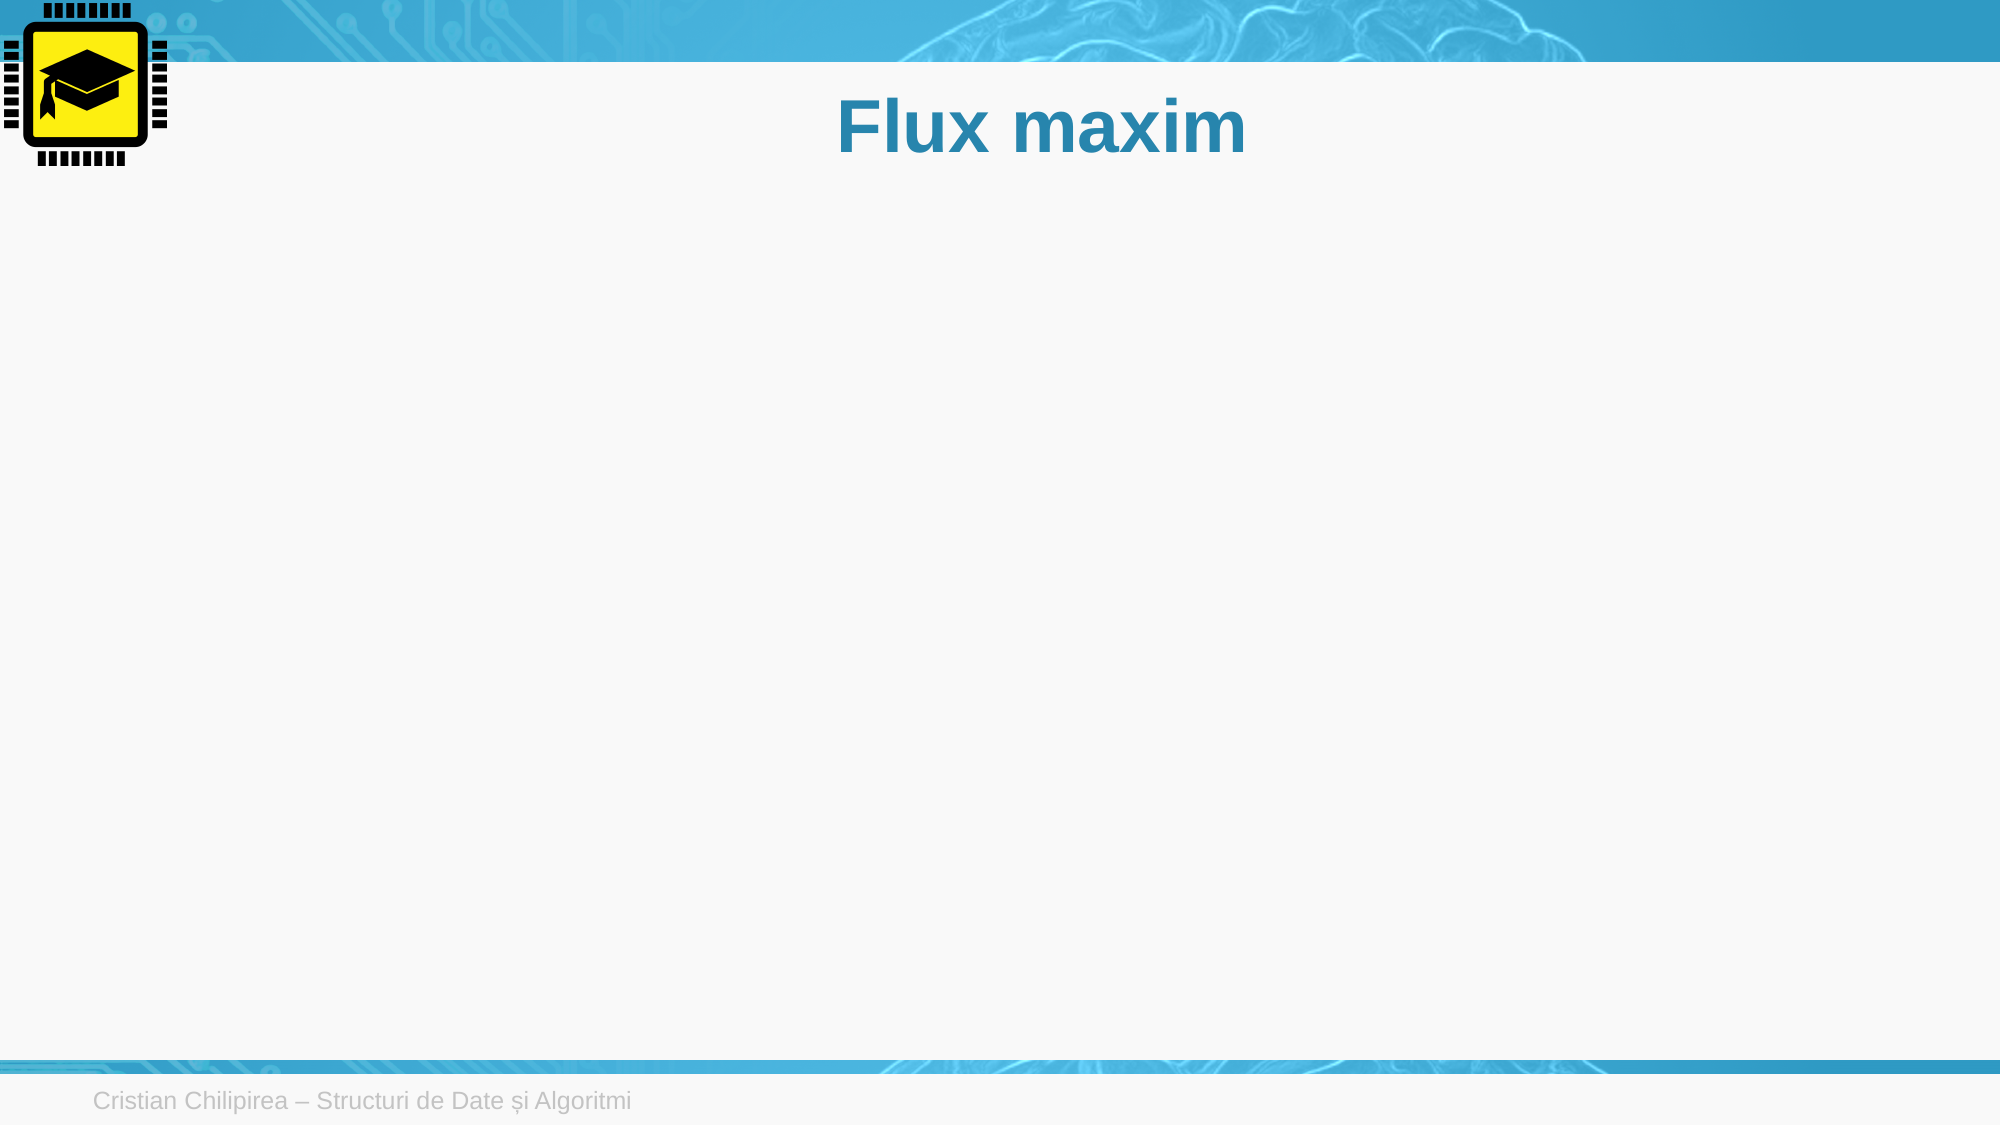

# Flux maxim
Cristian Chilipirea – Structuri de Date și Algoritmi